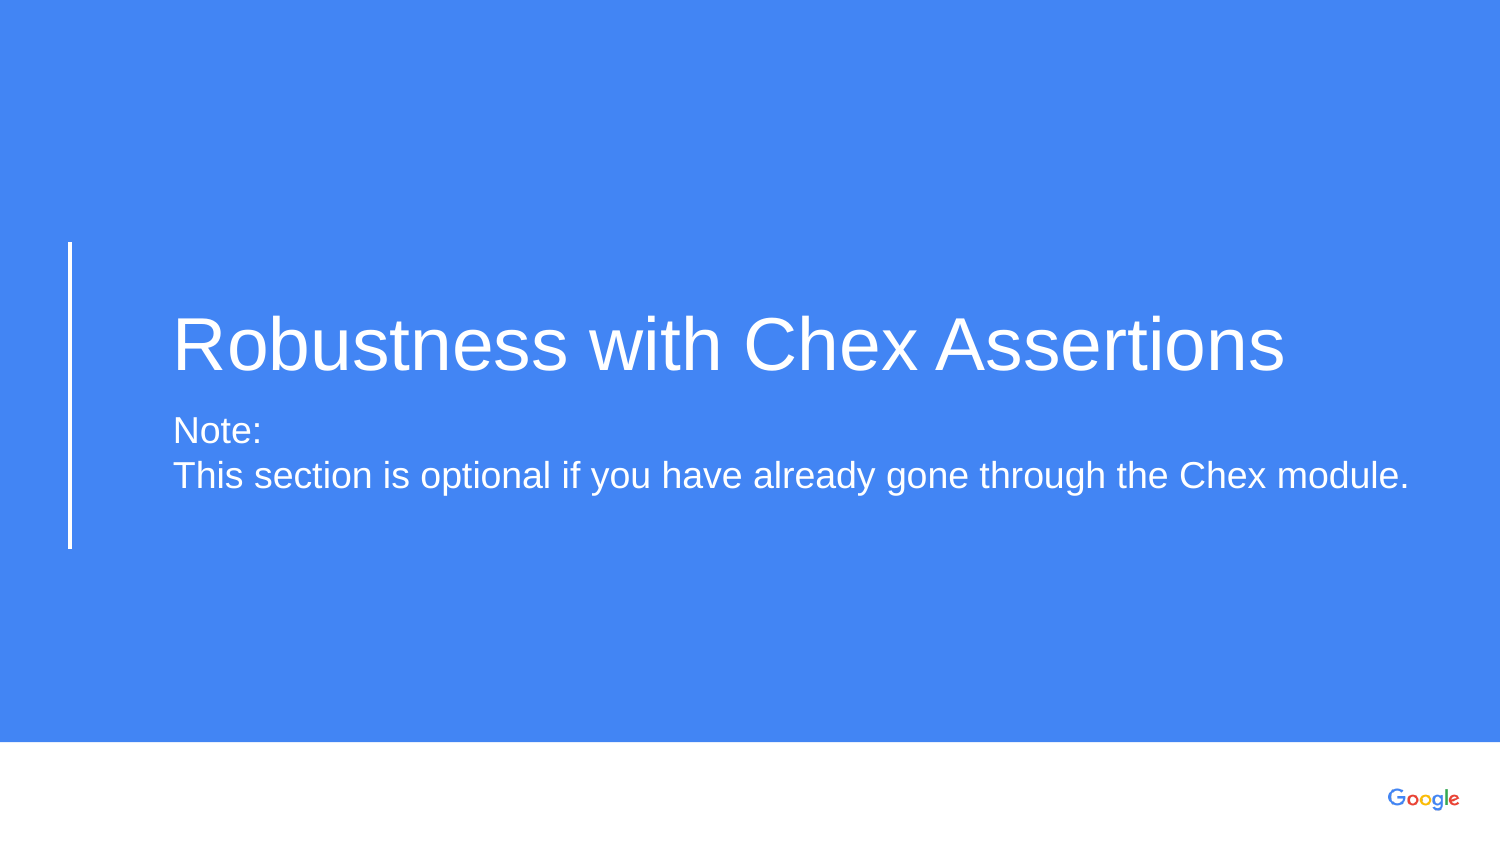

# Robustness with Chex Assertions
Note:
This section is optional if you have already gone through the Chex module.